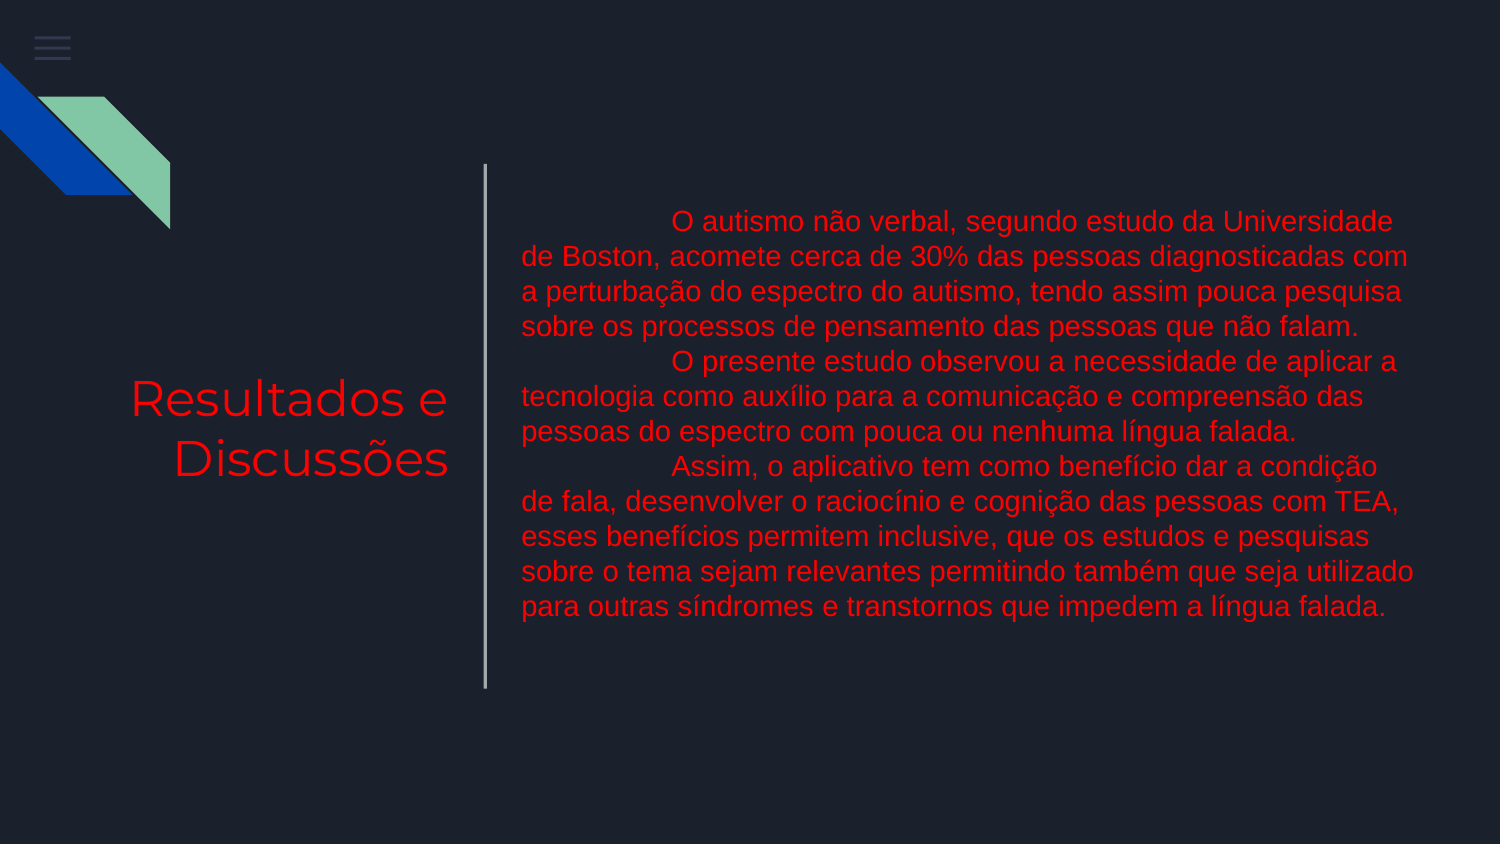

O autismo não verbal, segundo estudo da Universidade de Boston, acomete cerca de 30% das pessoas diagnosticadas com a perturbação do espectro do autismo, tendo assim pouca pesquisa sobre os processos de pensamento das pessoas que não falam.
	O presente estudo observou a necessidade de aplicar a tecnologia como auxílio para a comunicação e compreensão das pessoas do espectro com pouca ou nenhuma língua falada.
	Assim, o aplicativo tem como benefício dar a condição de fala, desenvolver o raciocínio e cognição das pessoas com TEA, esses benefícios permitem inclusive, que os estudos e pesquisas sobre o tema sejam relevantes permitindo também que seja utilizado para outras síndromes e transtornos que impedem a língua falada.

# Resultados e Discussões